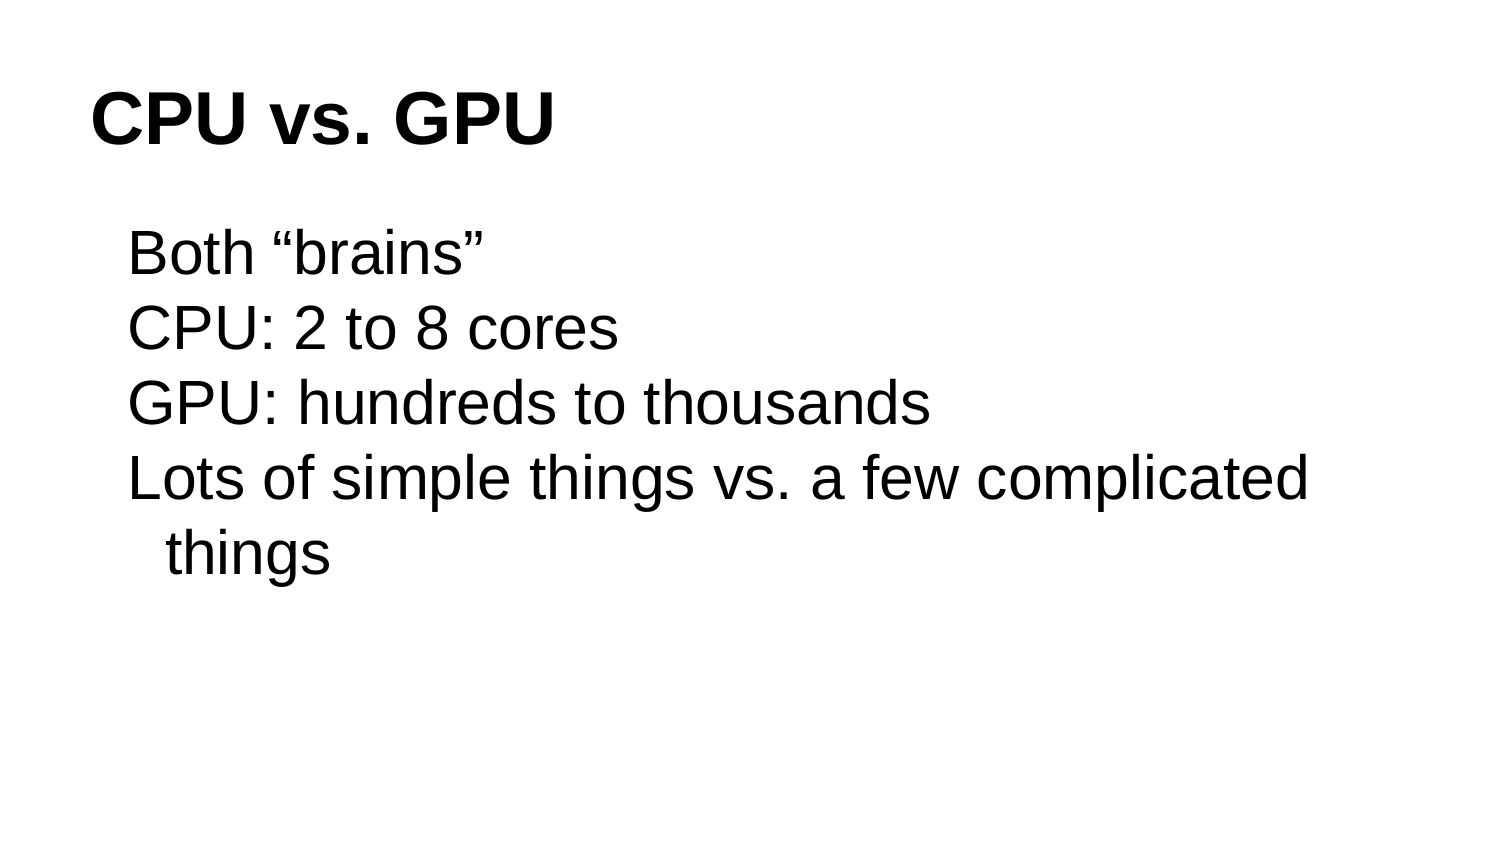

# CPU vs. GPU
Both “brains”
CPU: 2 to 8 cores
GPU: hundreds to thousands
Lots of simple things vs. a few complicated things